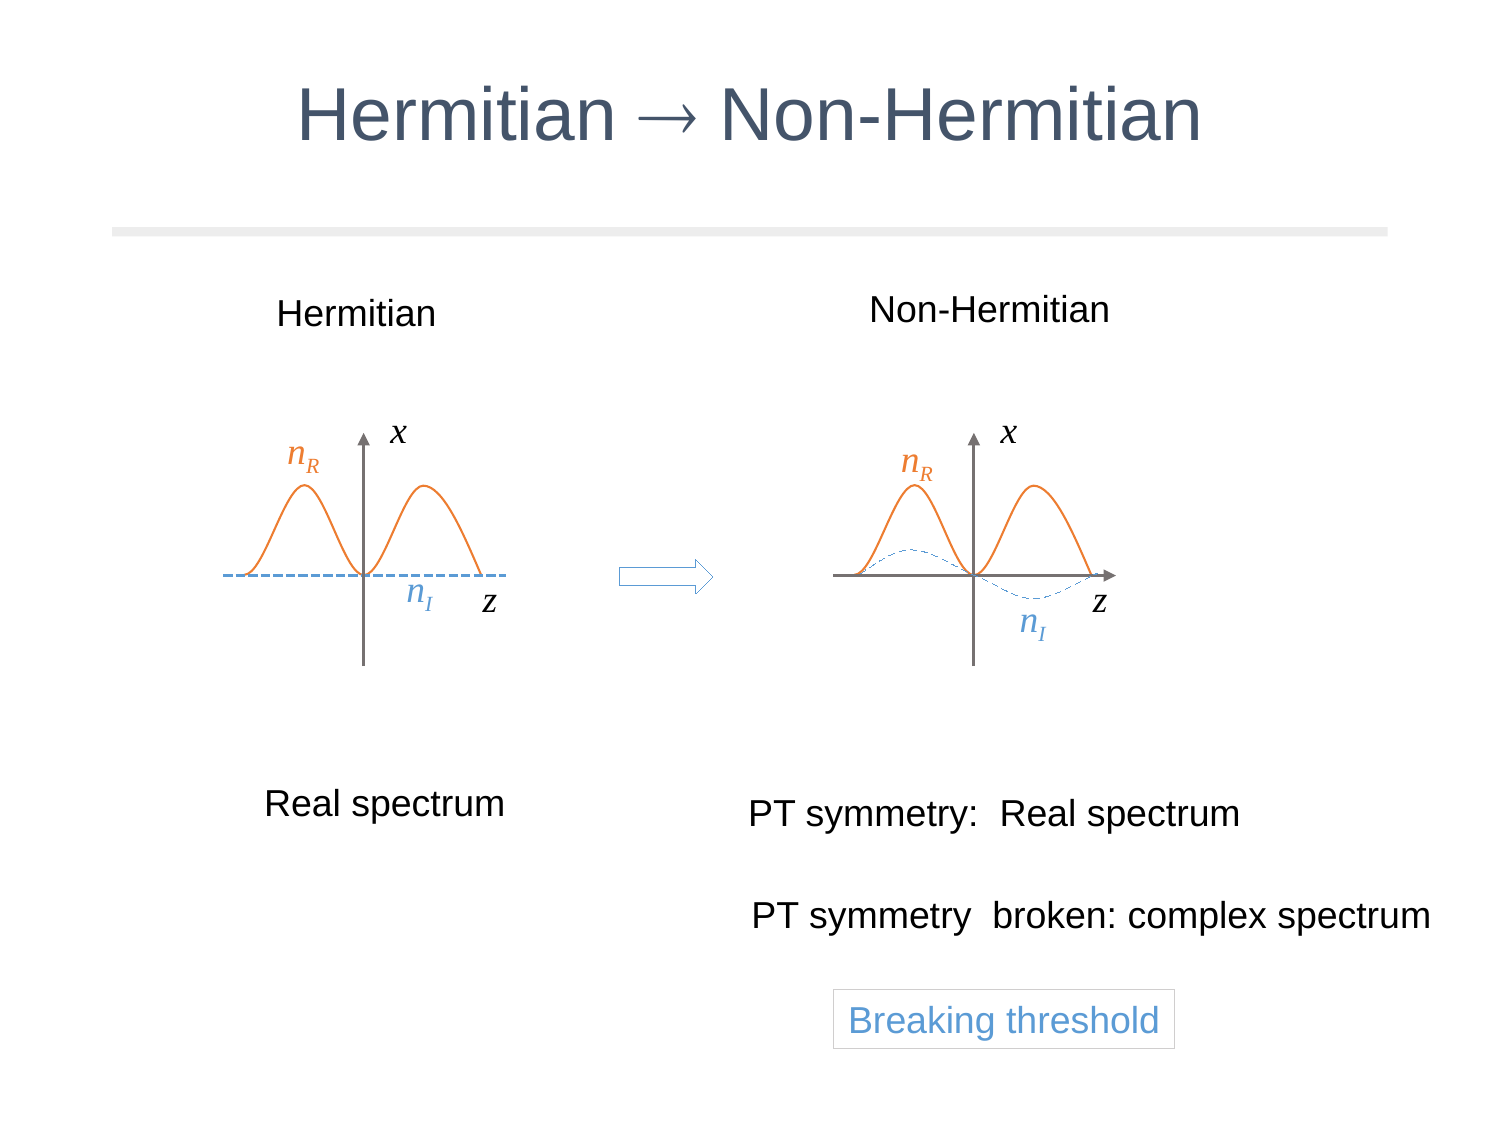

# Hermitian → Non-Hermitian
Non-Hermitian
Hermitian
x
nR

nI
z
x
nR

z
nI

Real spectrum
PT symmetry:  Real spectrum
PT symmetry  broken: complex spectrum
Breaking threshold